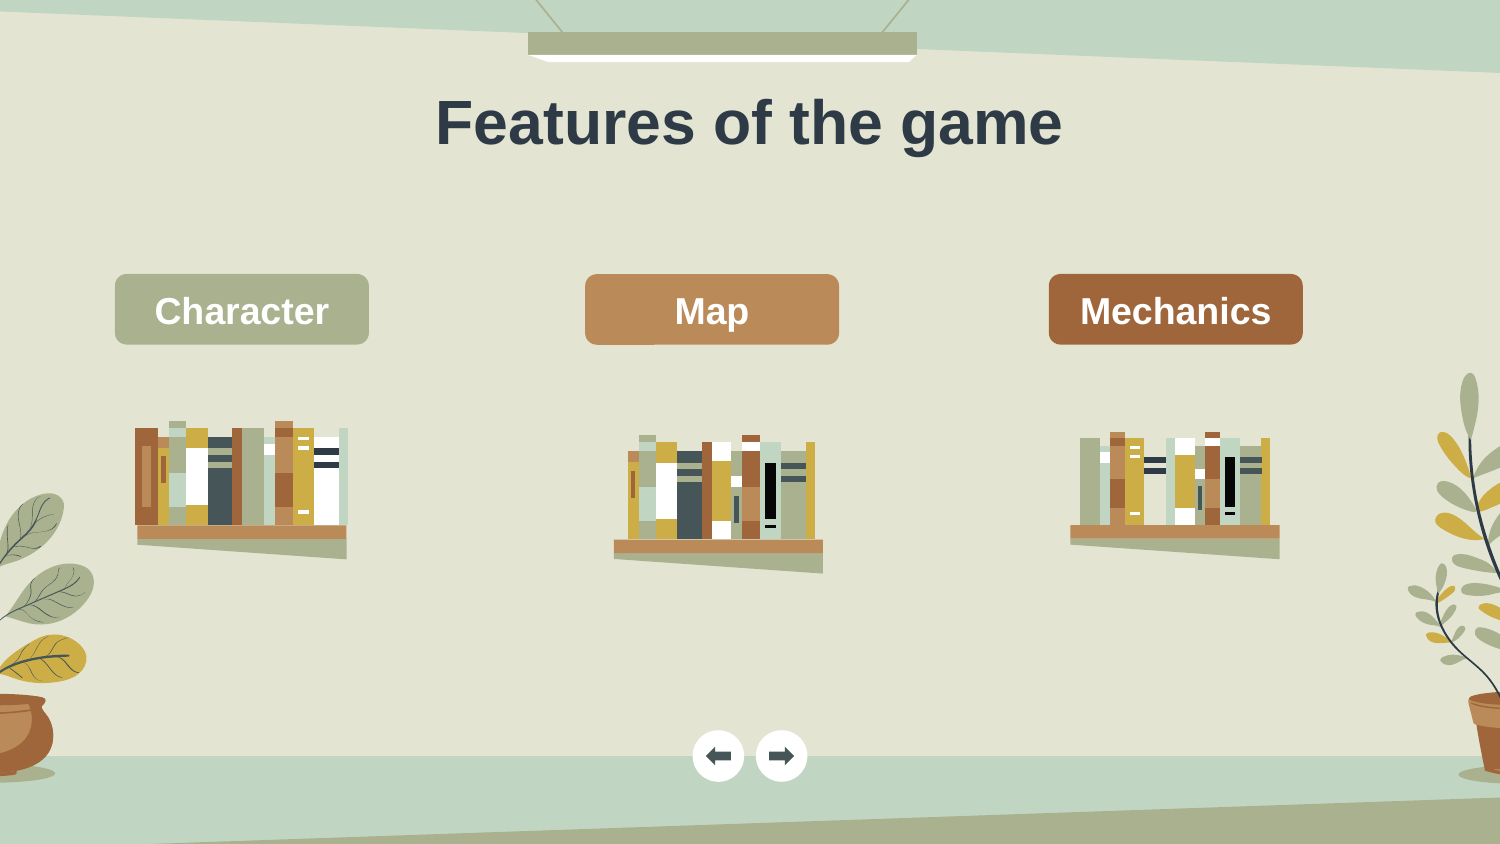

# Features of the game
Character
Mechanics
Map